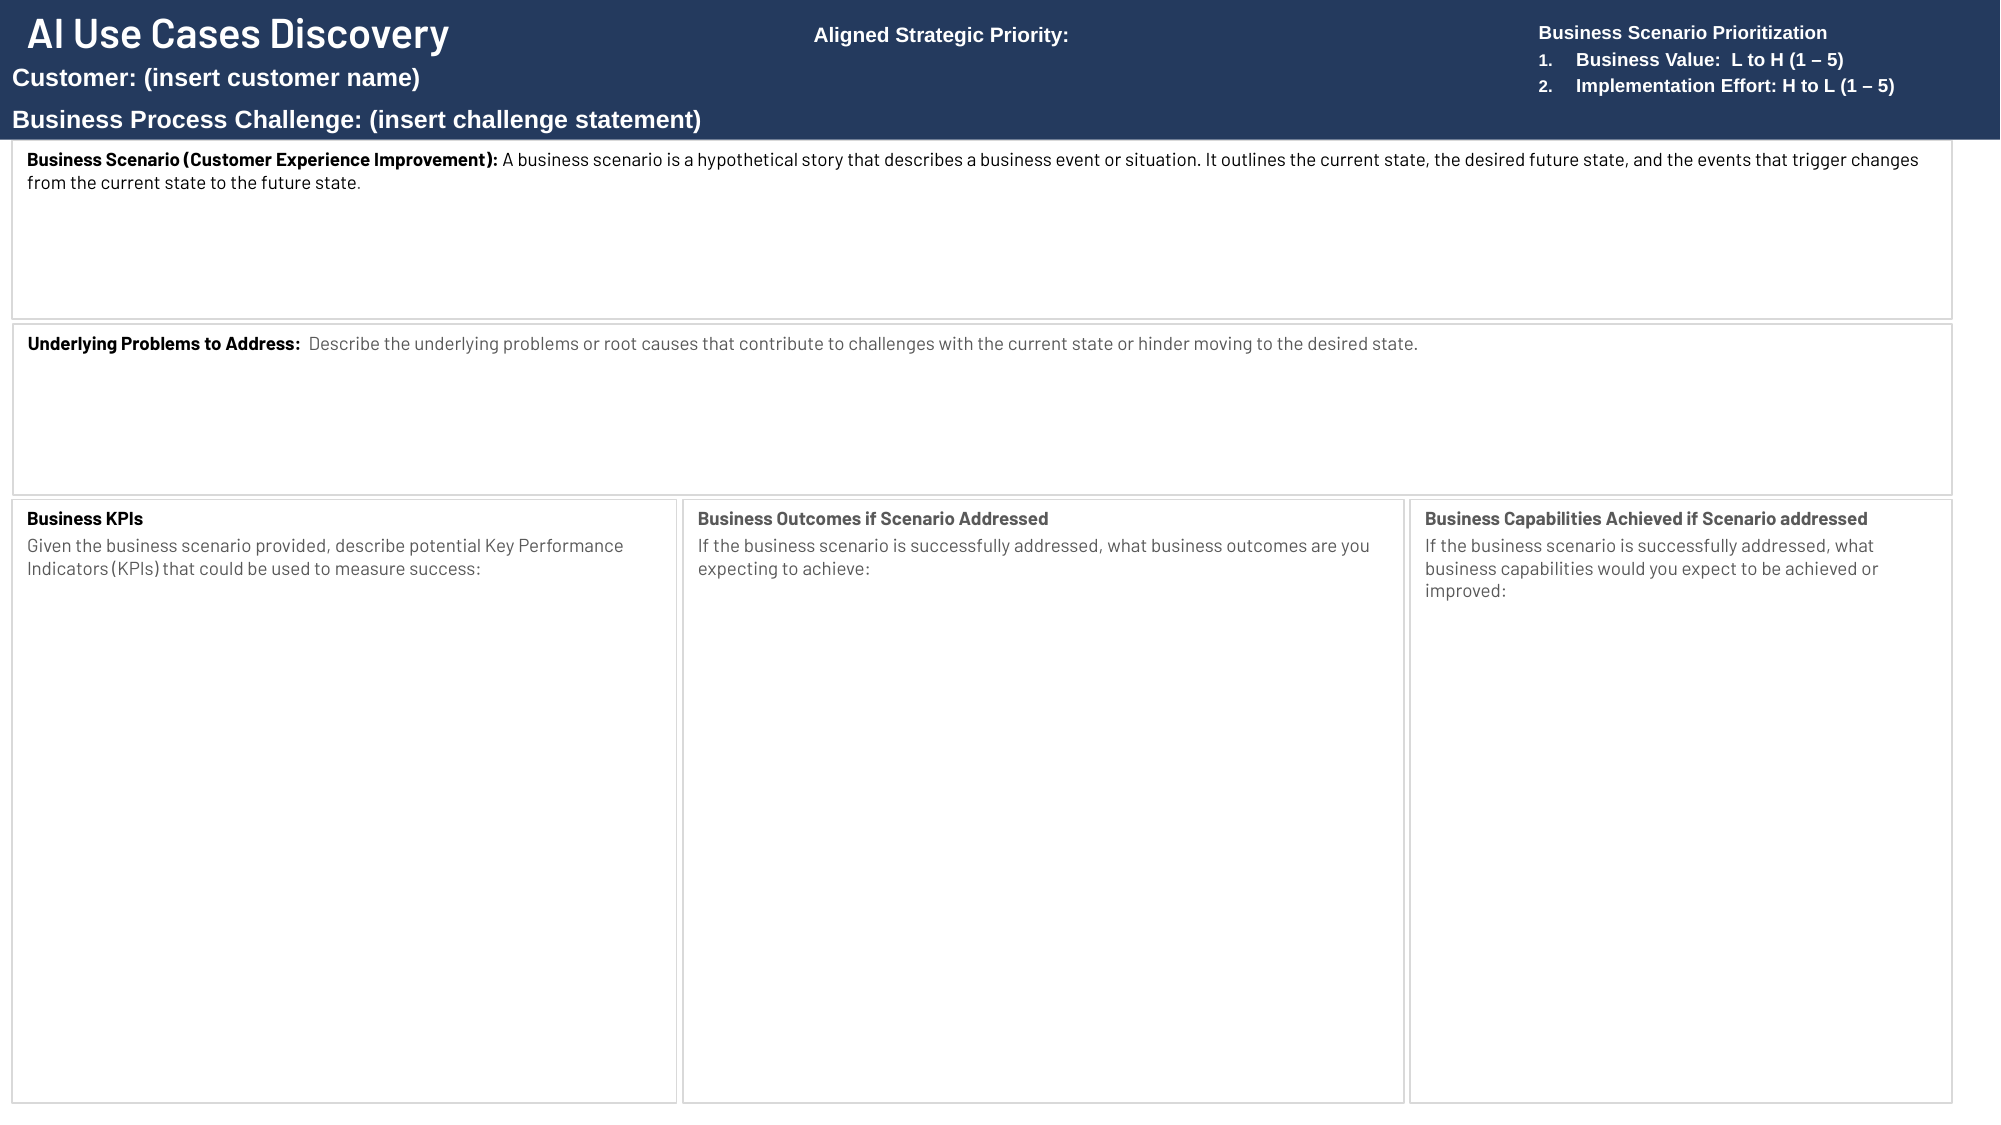

AI Use Cases Discovery
Business Scenario Prioritization
Business Value:  L to H (1 – 5)
Implementation Effort: H to L (1 – 5)
Aligned Strategic Priority:
Customer: (insert customer name)
Business Process Challenge: (insert challenge statement)
Business Scenario (Customer Experience Improvement): A business scenario is a hypothetical story that describes a business event or situation. It outlines the current state, the desired future state, and the events that trigger changes from the current state to the future state.
Underlying Problems to Address:  Describe the underlying problems or root causes that contribute to challenges with the current state or hinder moving to the desired state.
Business KPIs
Given the business scenario provided, describe potential Key Performance Indicators (KPIs) that could be used to measure success:

Business Outcomes if Scenario Addressed
If the business scenario is successfully addressed, what business outcomes are you expecting to achieve:

Business Capabilities Achieved if Scenario addressed
If the business scenario is successfully addressed, what business capabilities would you expect to be achieved or improved: